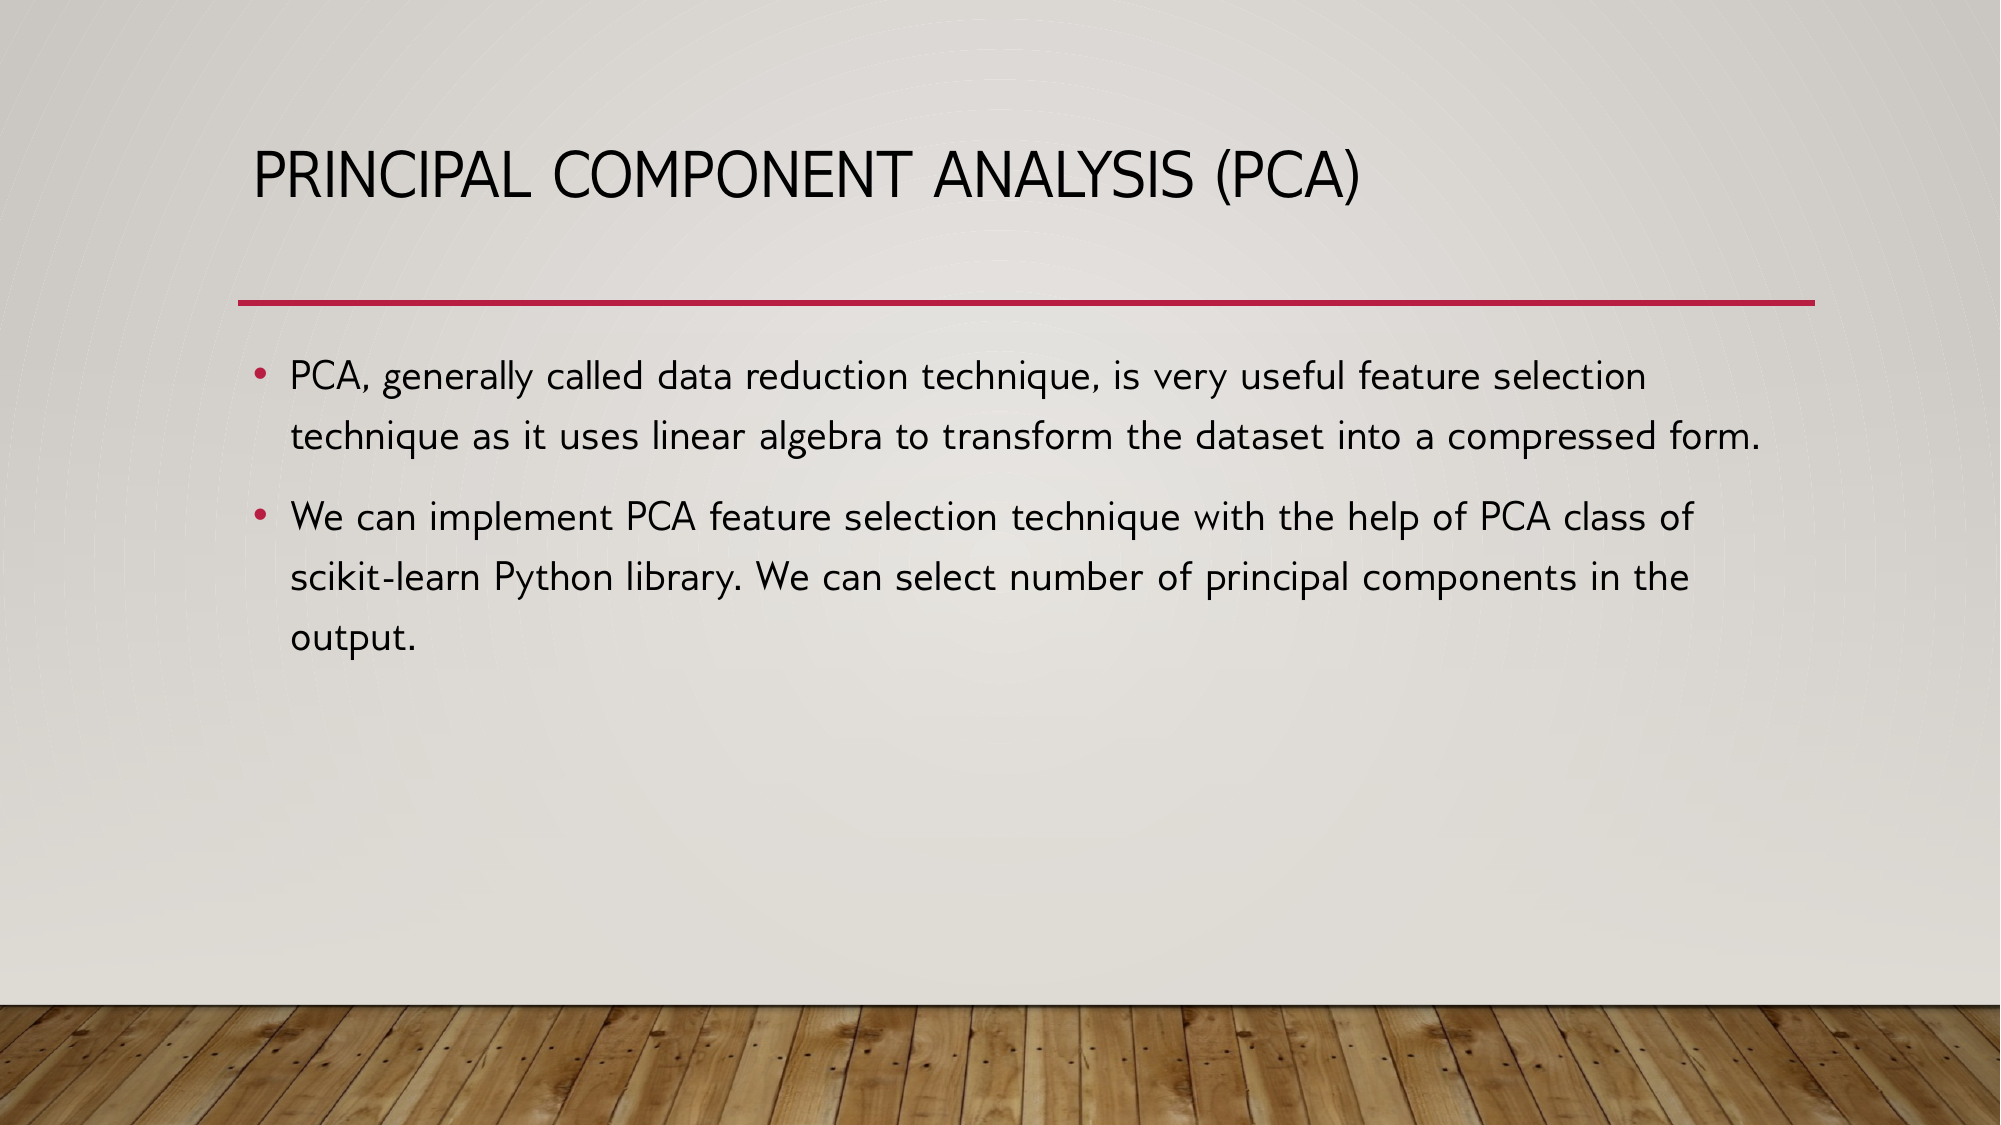

# Principal Component Analysis (PCA)
PCA, generally called data reduction technique, is very useful feature selection technique as it uses linear algebra to transform the dataset into a compressed form.
We can implement PCA feature selection technique with the help of PCA class of scikit-learn Python library. We can select number of principal components in the output.